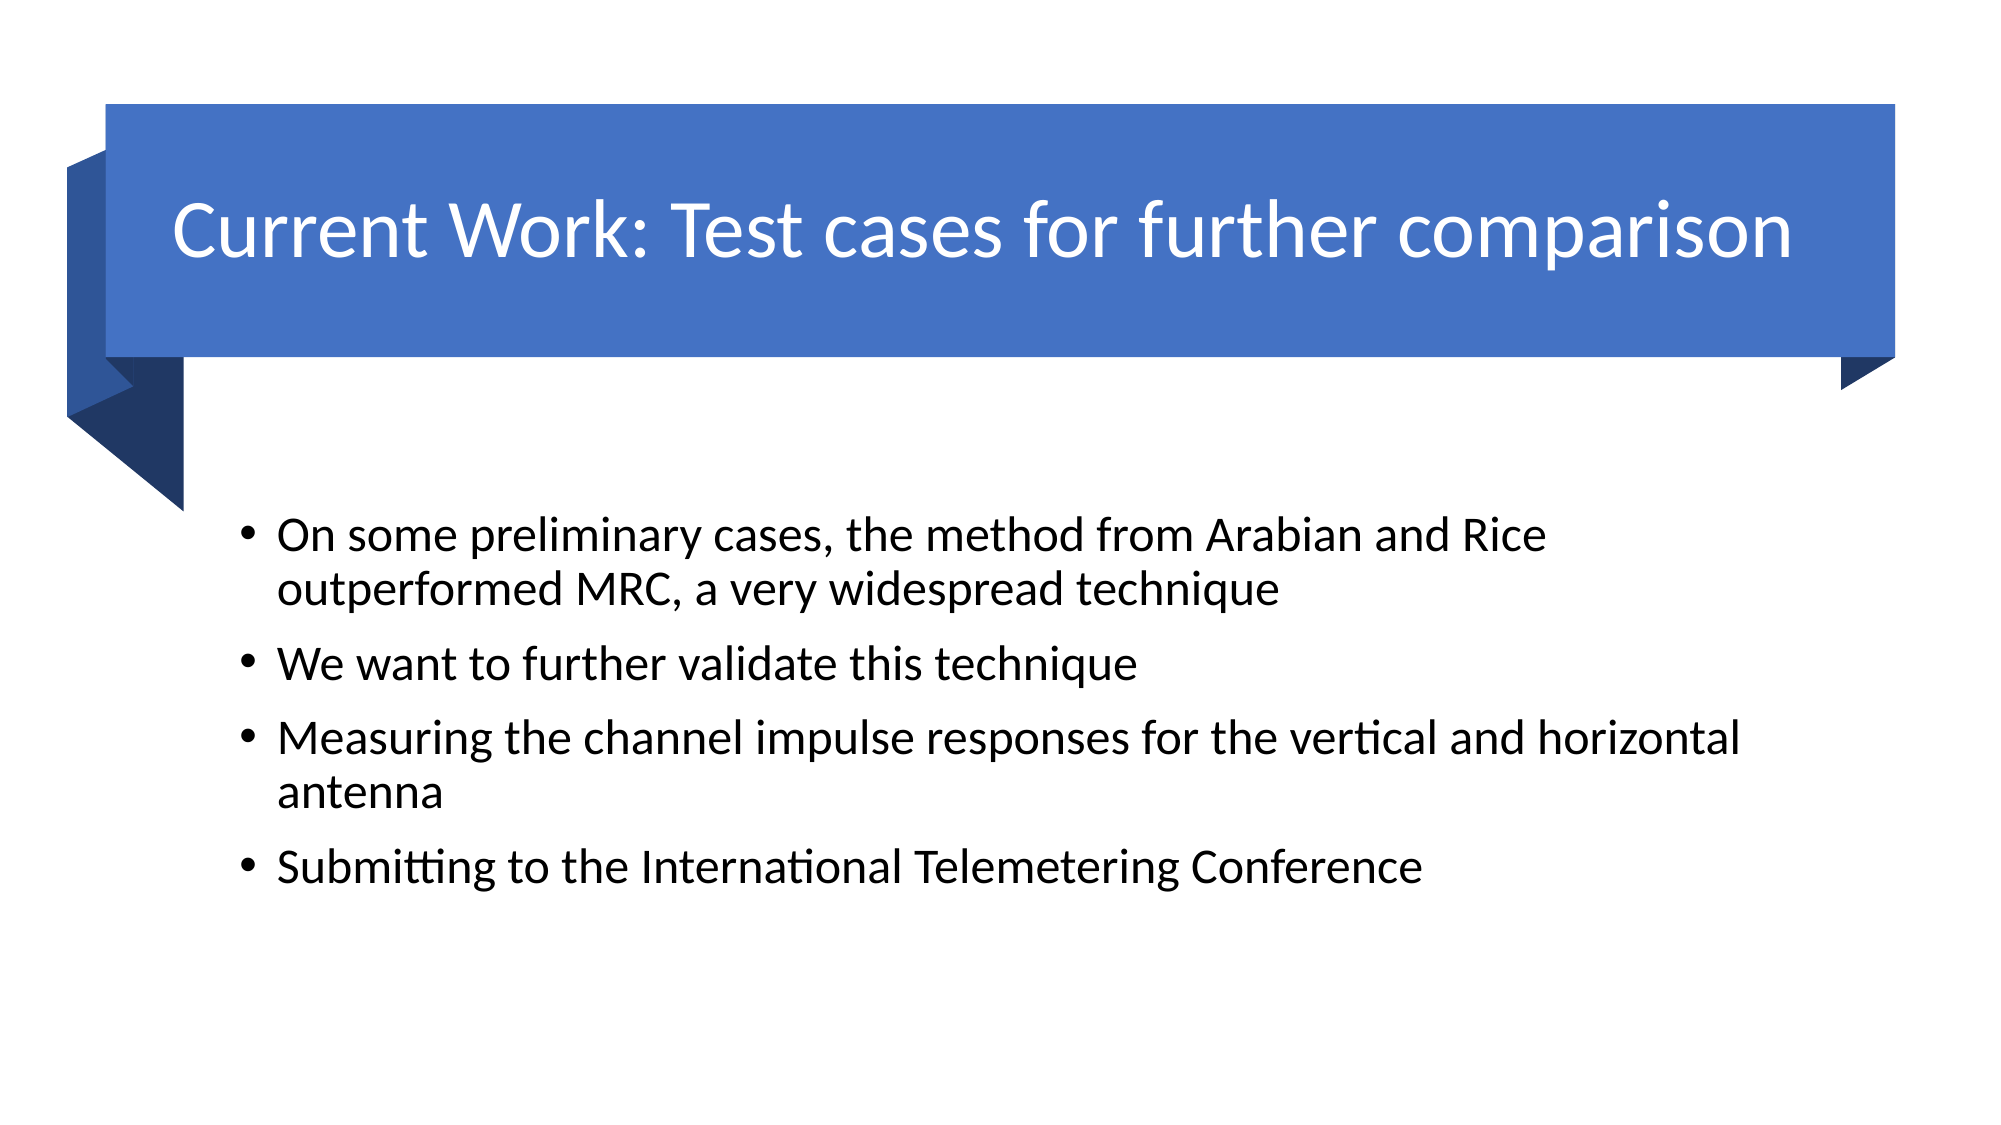

# Current Work: Test cases for further comparison

On some preliminary cases, the method from Arabian and Rice outperformed MRC, a very widespread technique
We want to further validate this technique
Measuring the channel impulse responses for the vertical and horizontal antenna
Submitting to the International Telemetering Conference